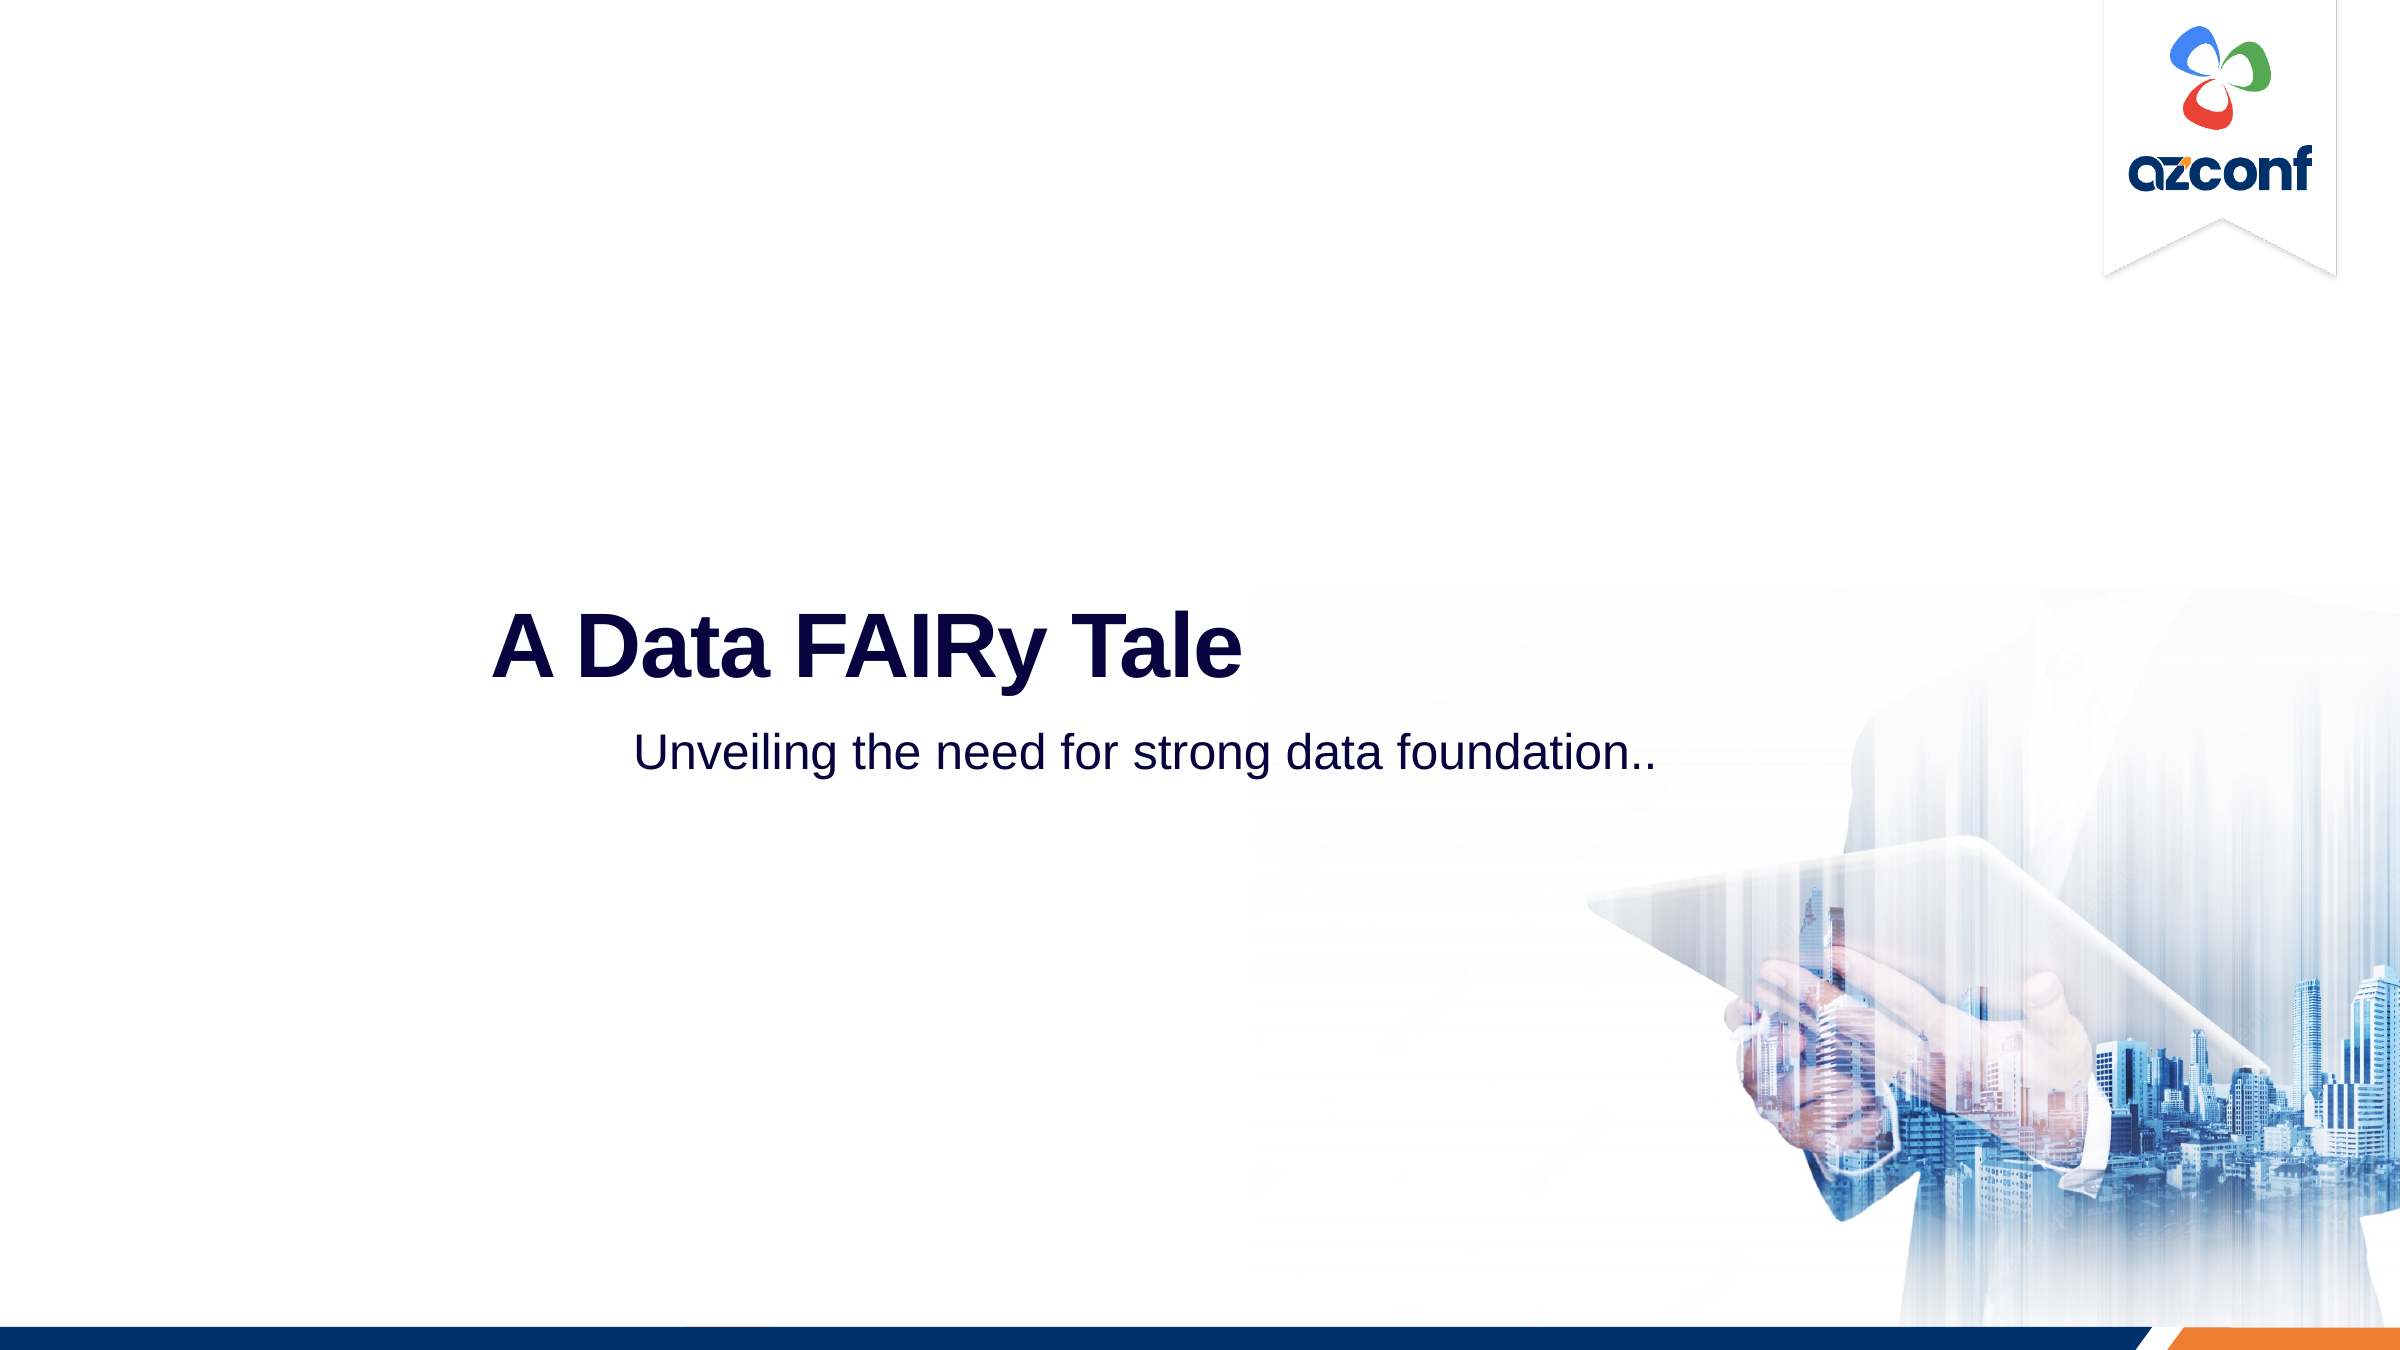

# A Data FAIRy Tale
Unveiling the need for strong data foundation..